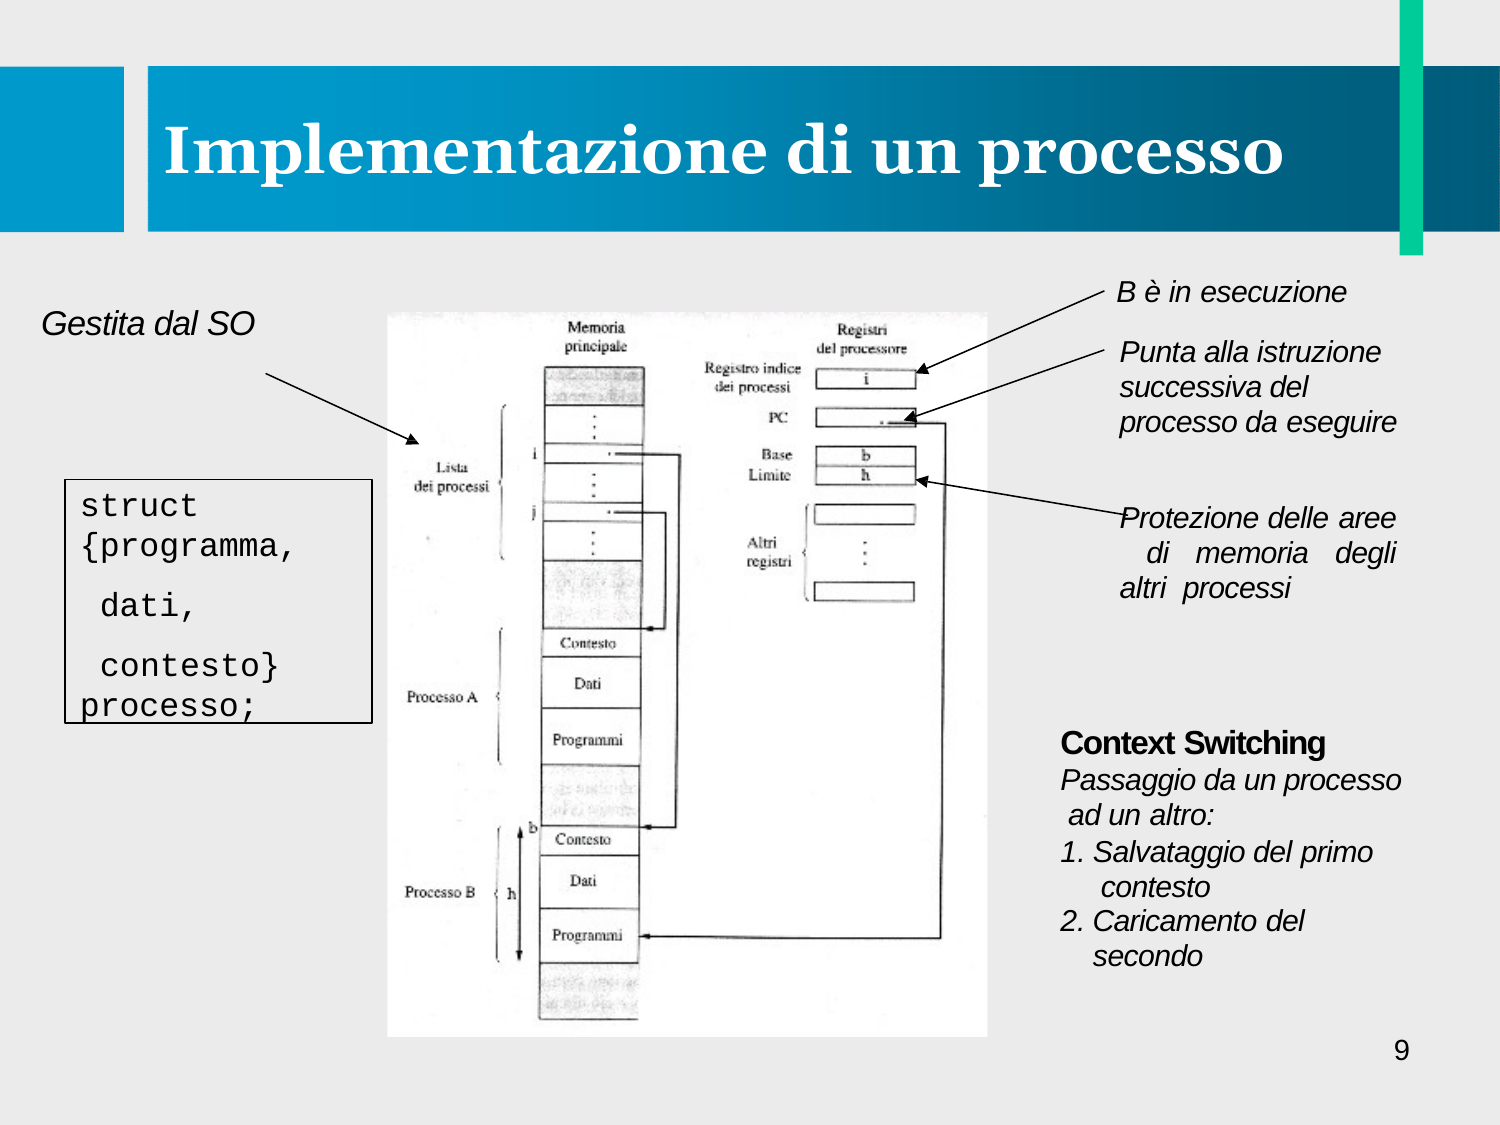

# Implementazione di un processo

B è in esecuzione
Punta alla istruzione  successiva del  processo da eseguire

Gestita dal SO

struct
{programma,
dati,  contesto}
processo;
Protezione delle aree  di memoria degli altri  processi
Context Switching  Passaggio da un processo  ad un altro:
Salvataggio del primo  contesto
Caricamento del
secondo
9